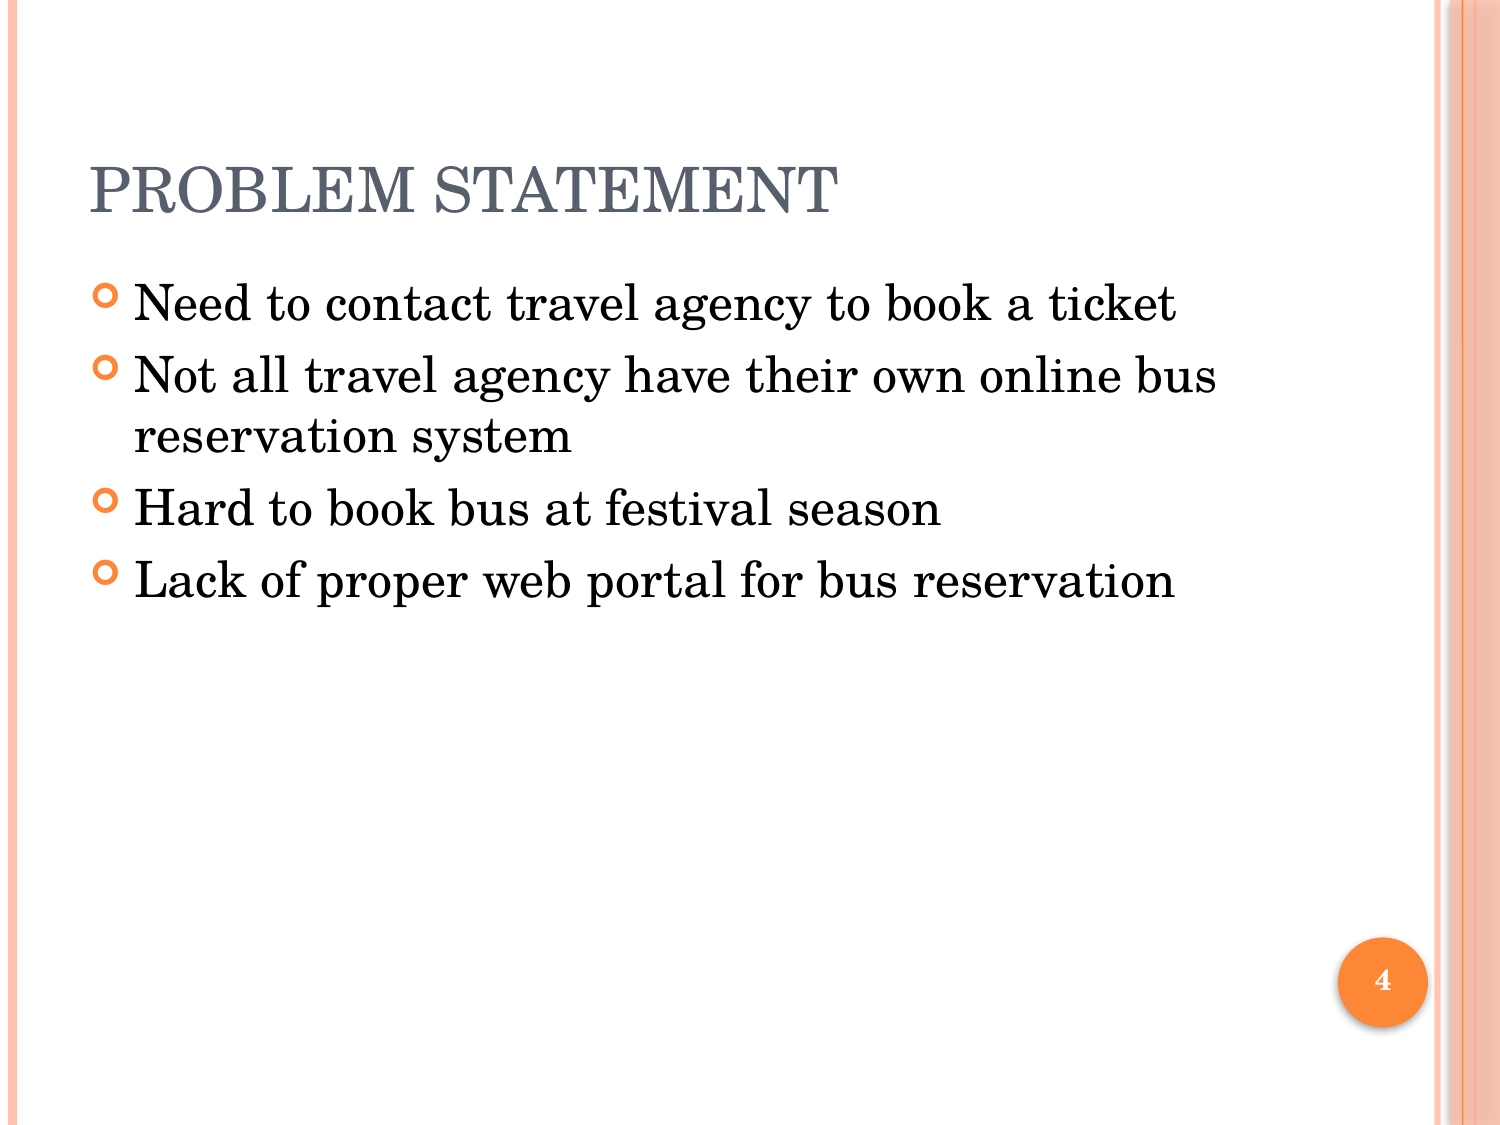

# Problem statement
Need to contact travel agency to book a ticket
Not all travel agency have their own online bus reservation system
Hard to book bus at festival season
Lack of proper web portal for bus reservation
4